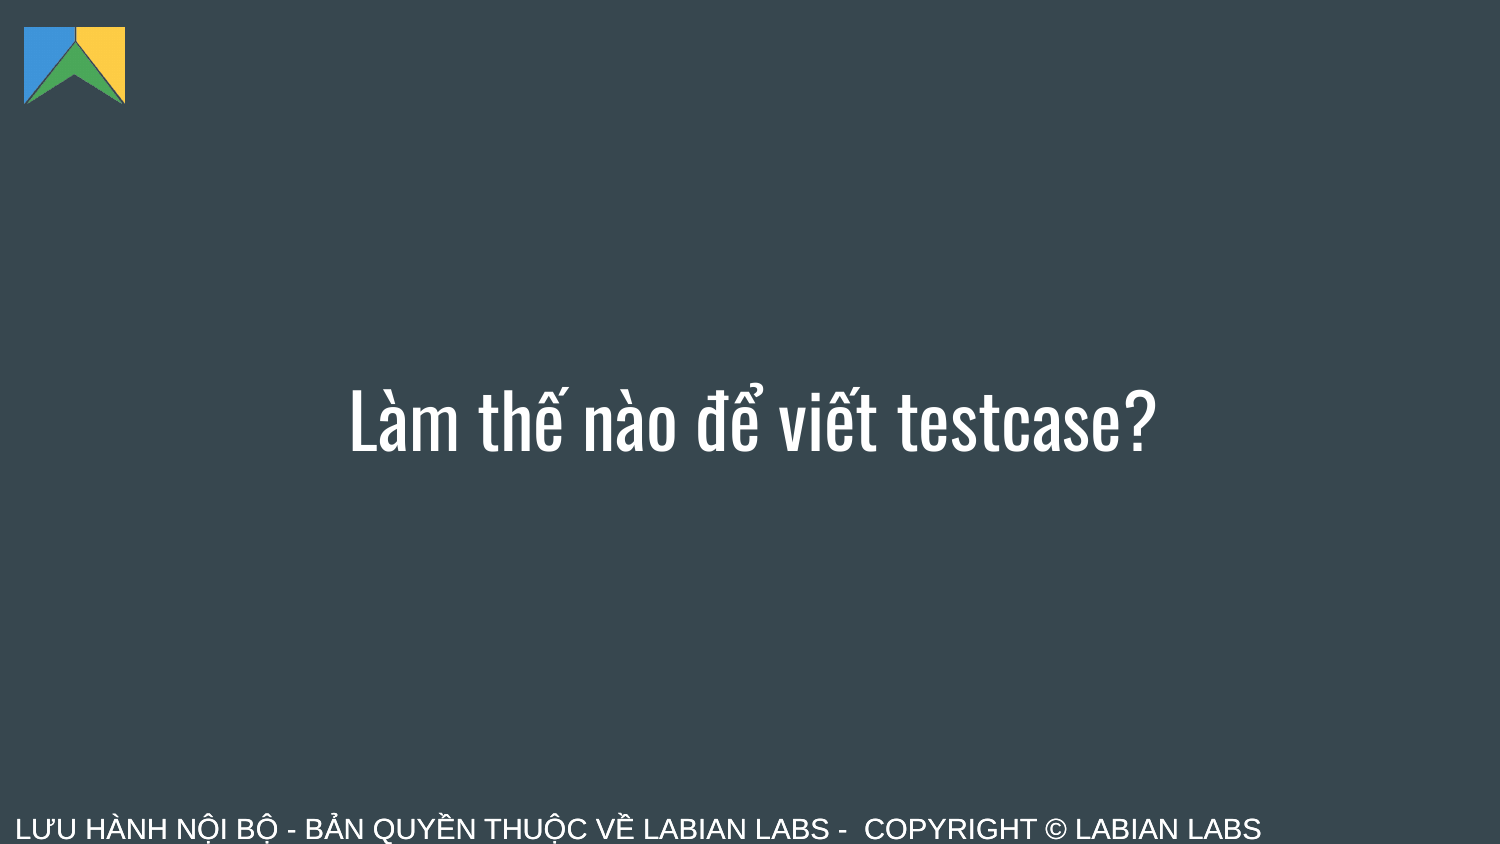

# Làm thế nào để viết testcase?